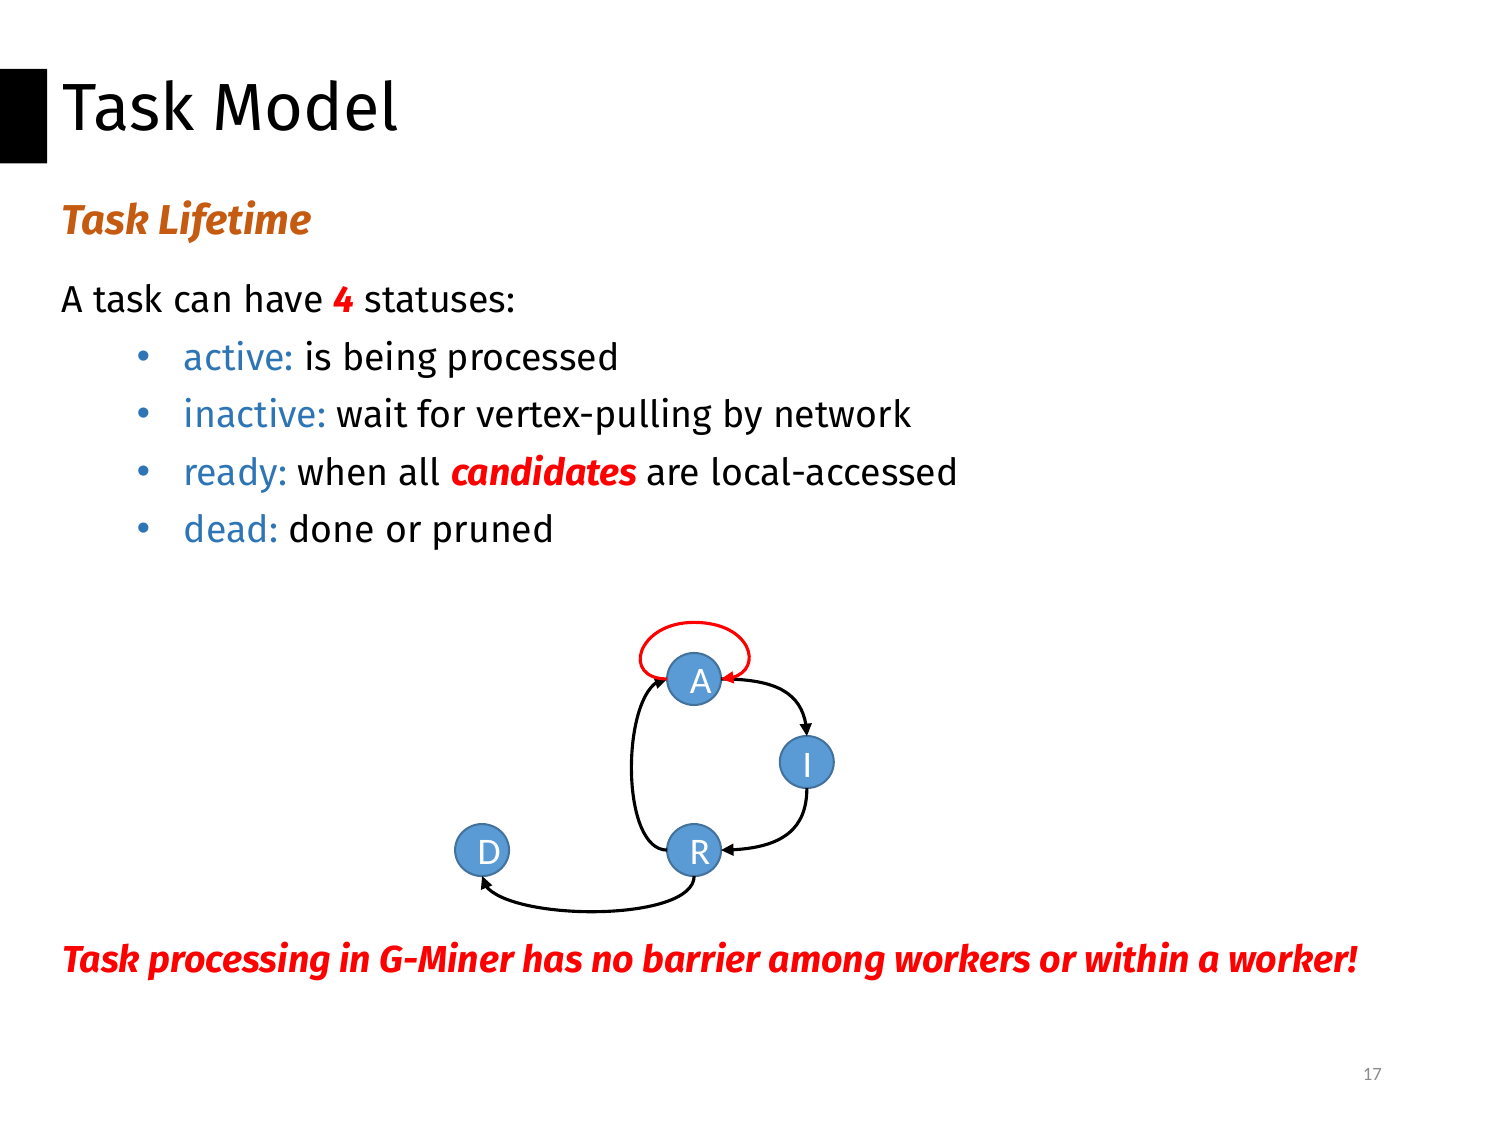

# Task Model

Task Lifetime
A task can have 4 statuses:
active: is being processed
inactive: wait for vertex-pulling by network
ready: when all candidates are local-accessed
dead: done or pruned
A
I
D
R
Task processing in G-Miner has no barrier among workers or within a worker!
17